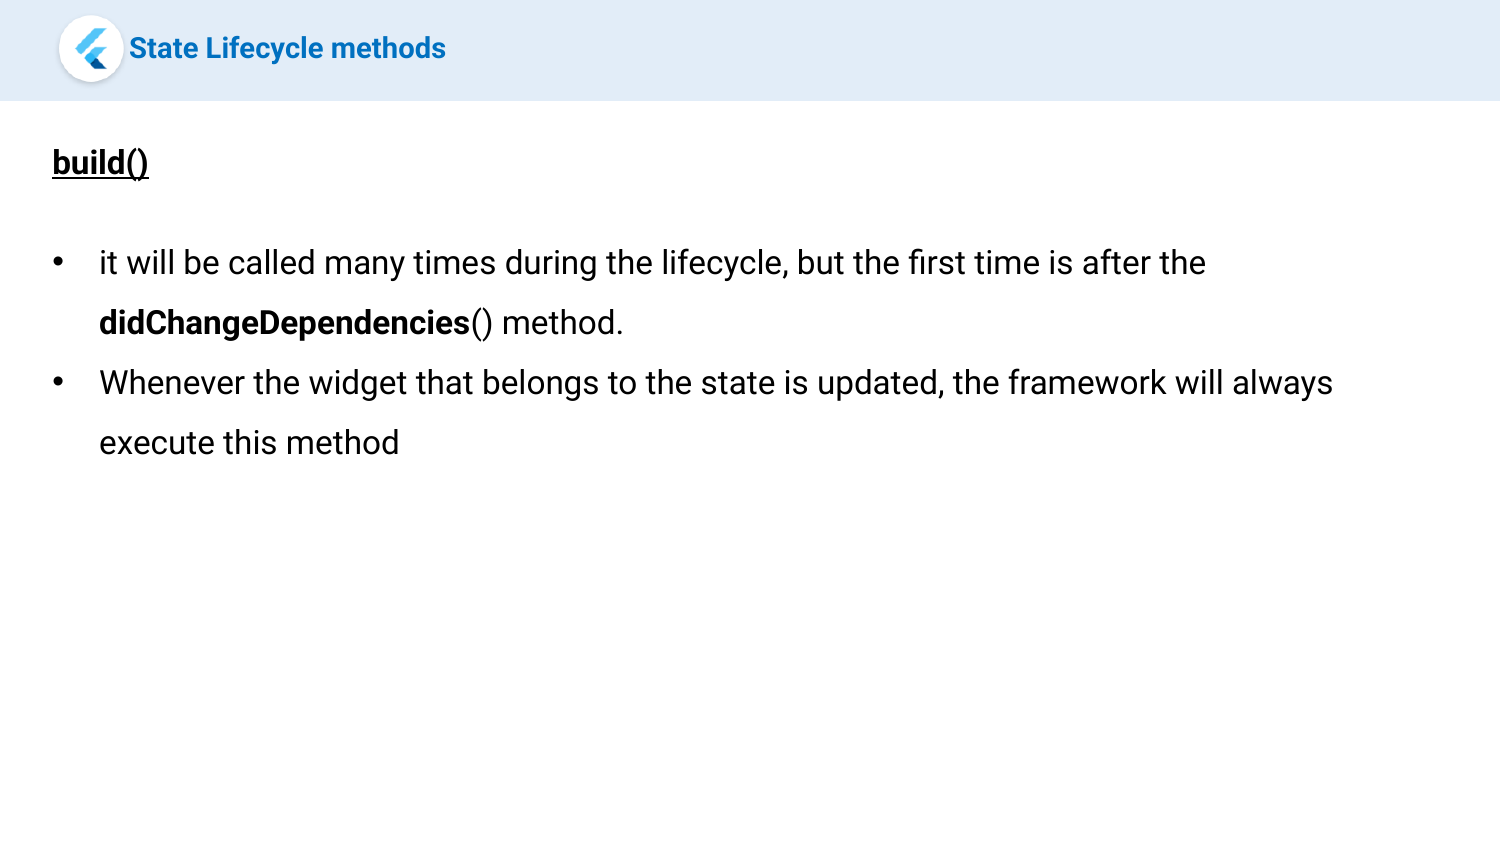

State Lifecycle methods
build()

it will be called many times during the lifecycle, but the first time is after the didChangeDependencies() method.
Whenever the widget that belongs to the state is updated, the framework will always execute this method